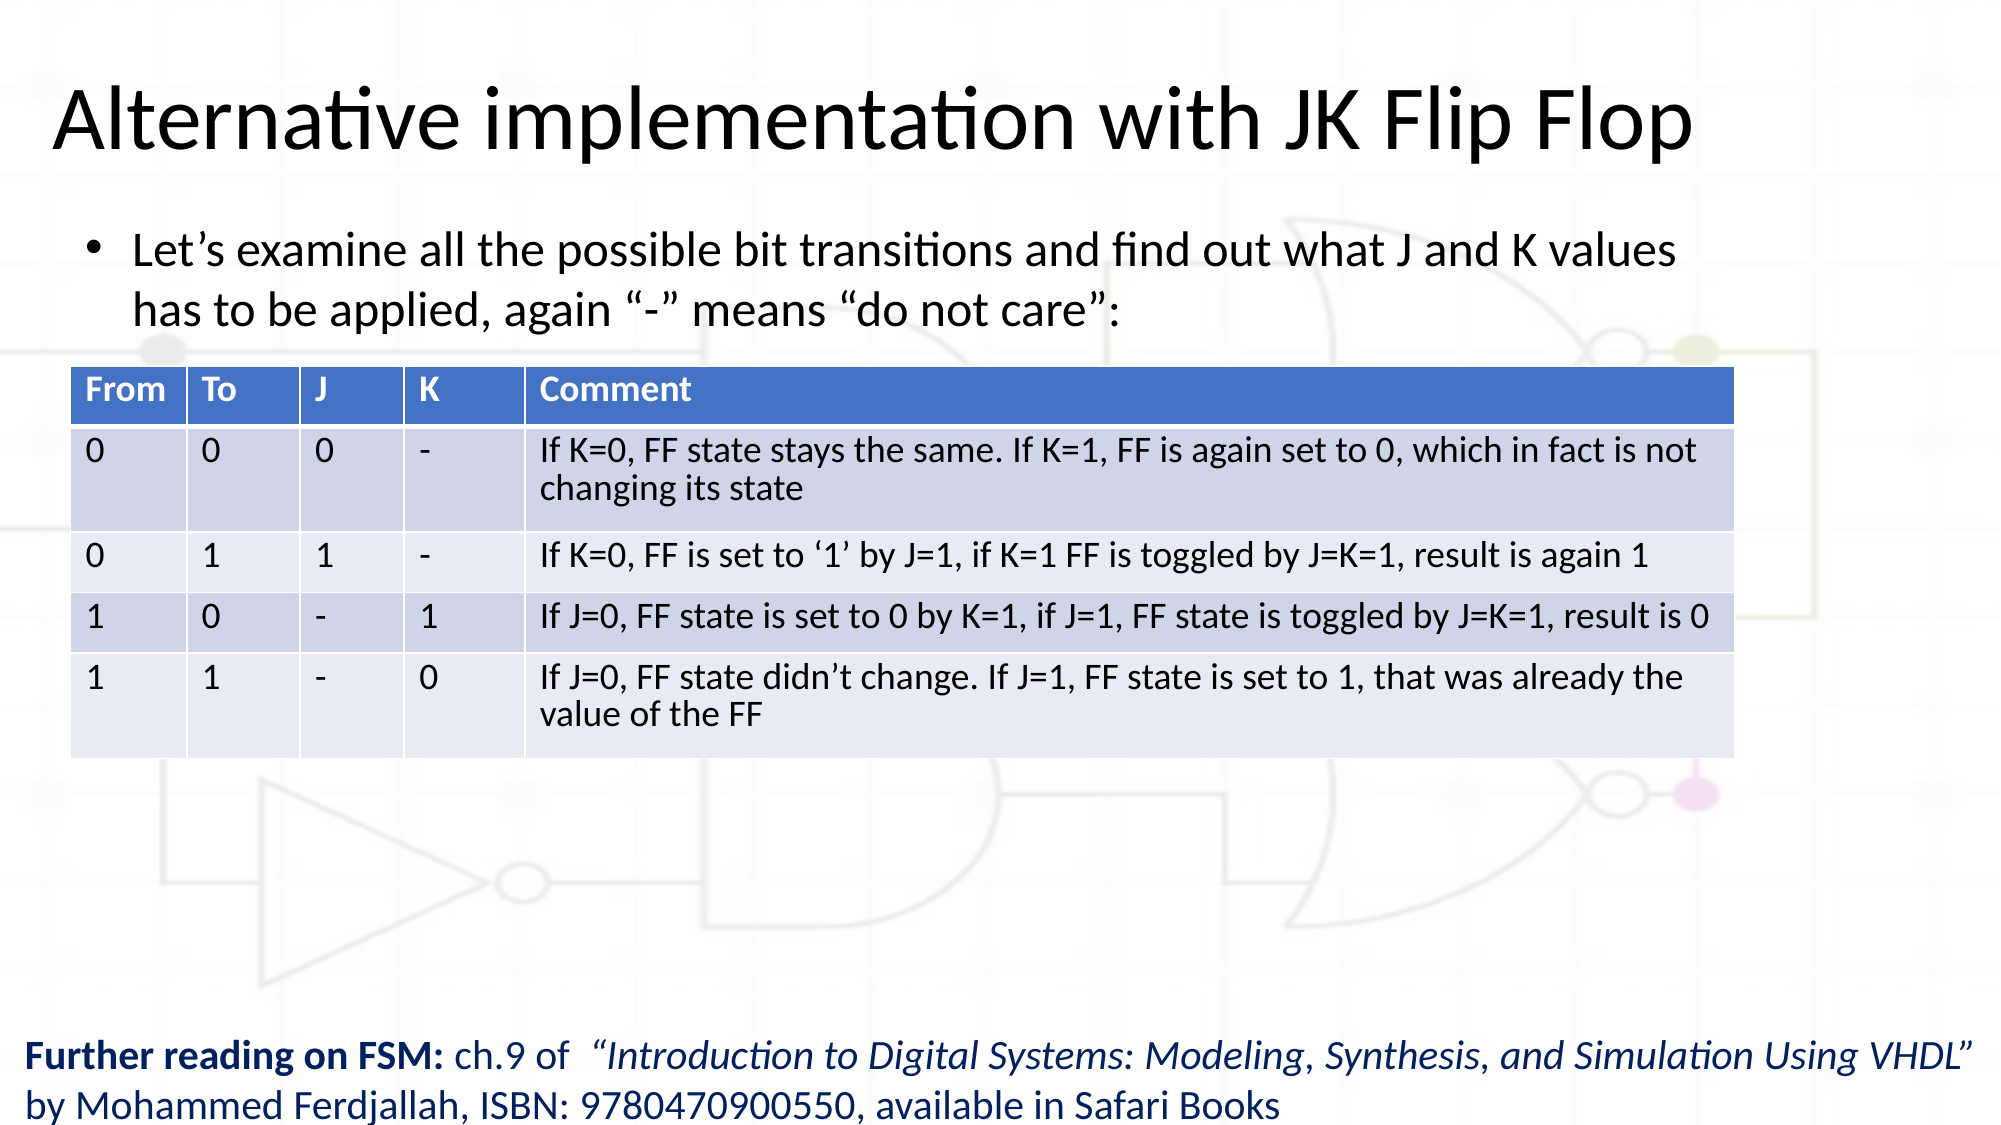

# Alternative implementation with JK Flip Flop
Let’s examine all the possible bit transitions and find out what J and K values has to be applied, again “-” means “do not care”:

| From | To | J | K | Comment |
| --- | --- | --- | --- | --- |
| 0 | 0 | 0 | - | If K=0, FF state stays the same. If K=1, FF is again set to 0, which in fact is not changing its state |
| 0 | 1 | 1 | - | If K=0, FF is set to ‘1’ by J=1, if K=1 FF is toggled by J=K=1, result is again 1 |
| 1 | 0 | - | 1 | If J=0, FF state is set to 0 by K=1, if J=1, FF state is toggled by J=K=1, result is 0 |
| 1 | 1 | - | 0 | If J=0, FF state didn’t change. If J=1, FF state is set to 1, that was already the value of the FF |
Further reading on FSM: ch.9 of  “Introduction to Digital Systems: Modeling, Synthesis, and Simulation Using VHDL”
by Mohammed Ferdjallah, ISBN: 9780470900550, available in Safari Books